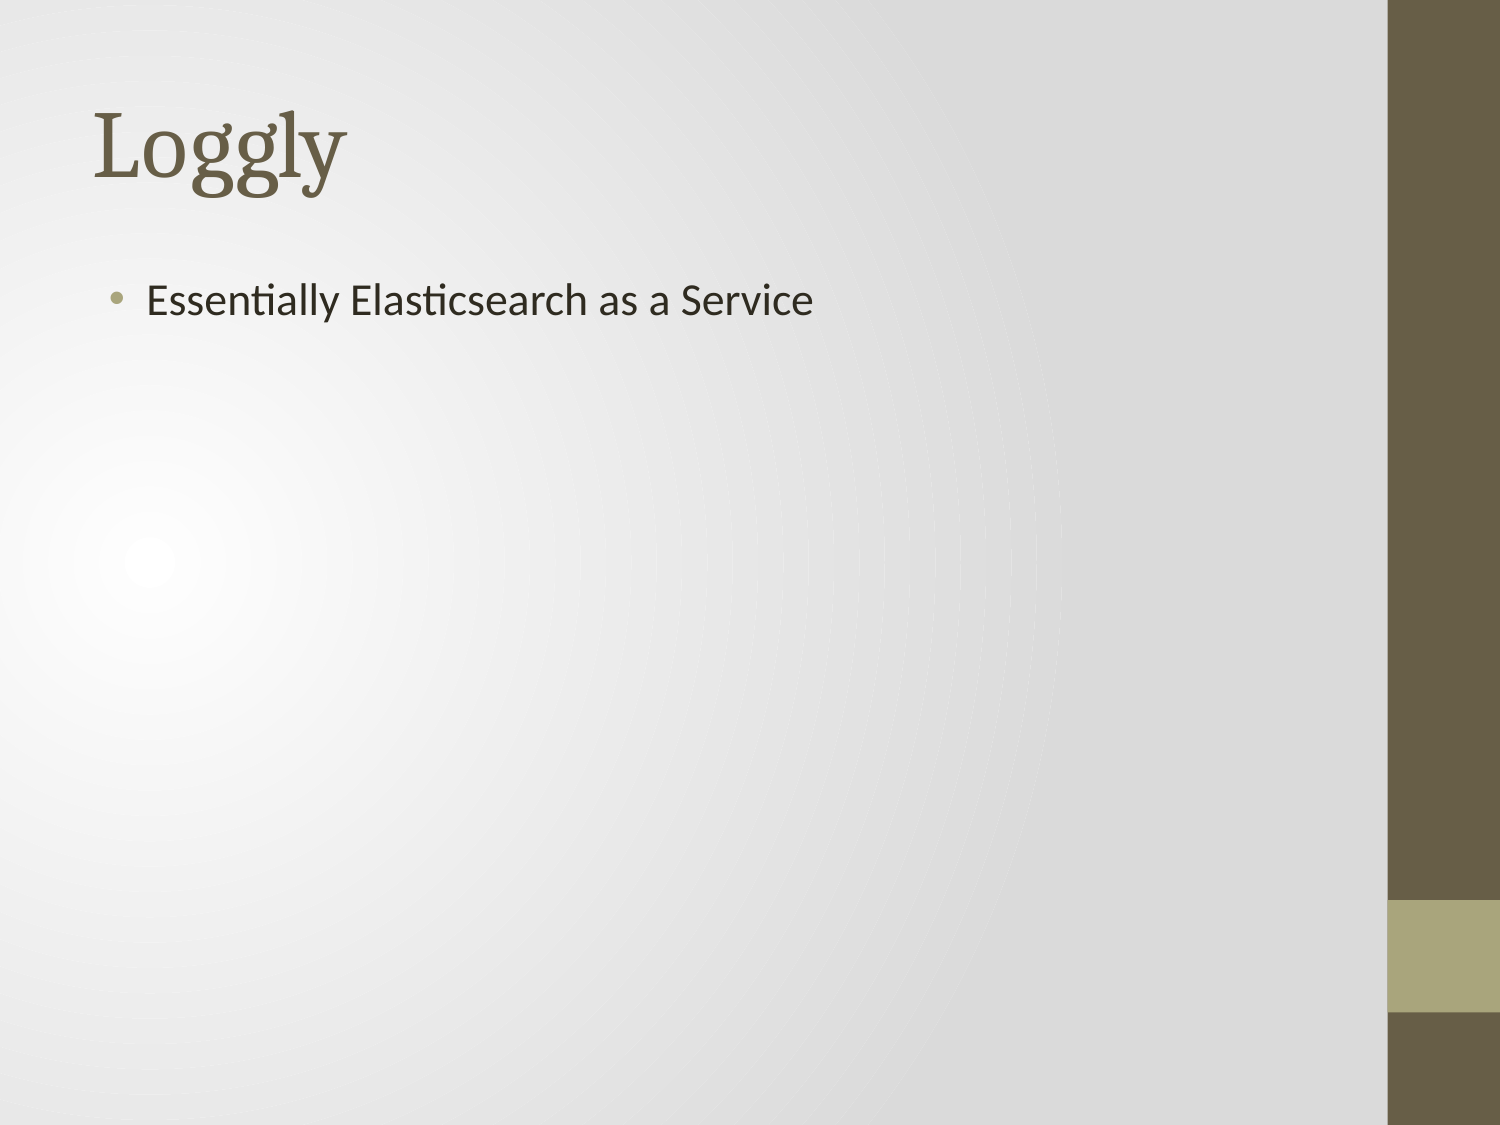

# Loggly
Essentially Elasticsearch as a Service